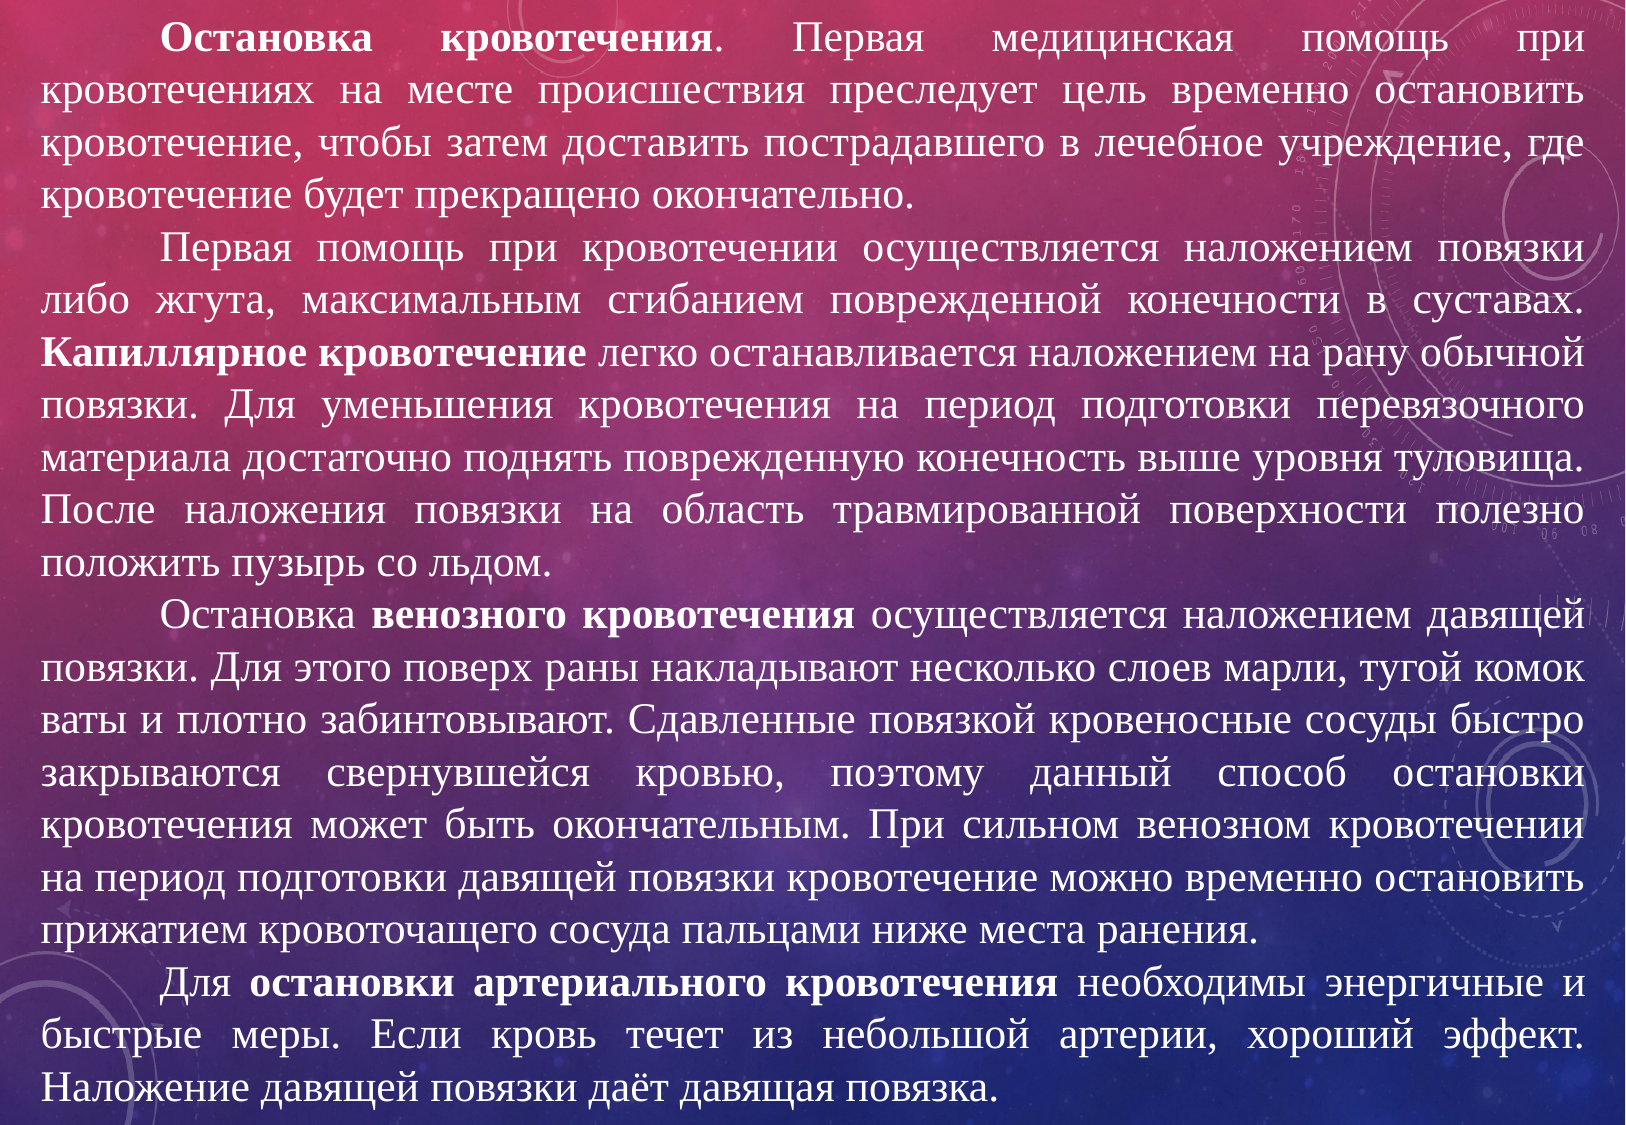

Остановка кровотечения. Первая медицинская помощь при кровотечениях на месте происшествия преследует цель временно остановить кровотечение, чтобы затем доставить пострадавшего в лечебное учреждение, где кровотечение будет прекращено окончательно.
Первая помощь при кровотечении осуществляется наложением повязки либо жгута, максимальным сгибанием поврежденной конечности в суставах. Капиллярное кровотечение легко останавливается наложением на рану обычной повязки. Для уменьшения кровотечения на период подготовки перевязочного материала достаточно поднять поврежденную конечность выше уровня туловища. После наложения повязки на область травмированной поверхности полезно положить пузырь со льдом.
Остановка венозного кровотечения осуществляется наложением давящей повязки. Для этого поверх раны накладывают несколько слоев марли, тугой комок ваты и плотно забинтовывают. Сдавленные повязкой кровеносные сосуды быстро закрываются свернувшейся кровью, поэтому данный способ остановки кровотечения может быть окончательным. При сильном венозном кровотечении на период подготовки давящей повязки кровотечение можно временно остановить прижатием кровоточащего сосуда пальцами ниже места ранения.
Для остановки артериального кровотечения необходимы энергичные и быстрые меры. Если кровь течет из небольшой артерии, хороший эффект. Наложение давящей повязки даёт давящая повязка.